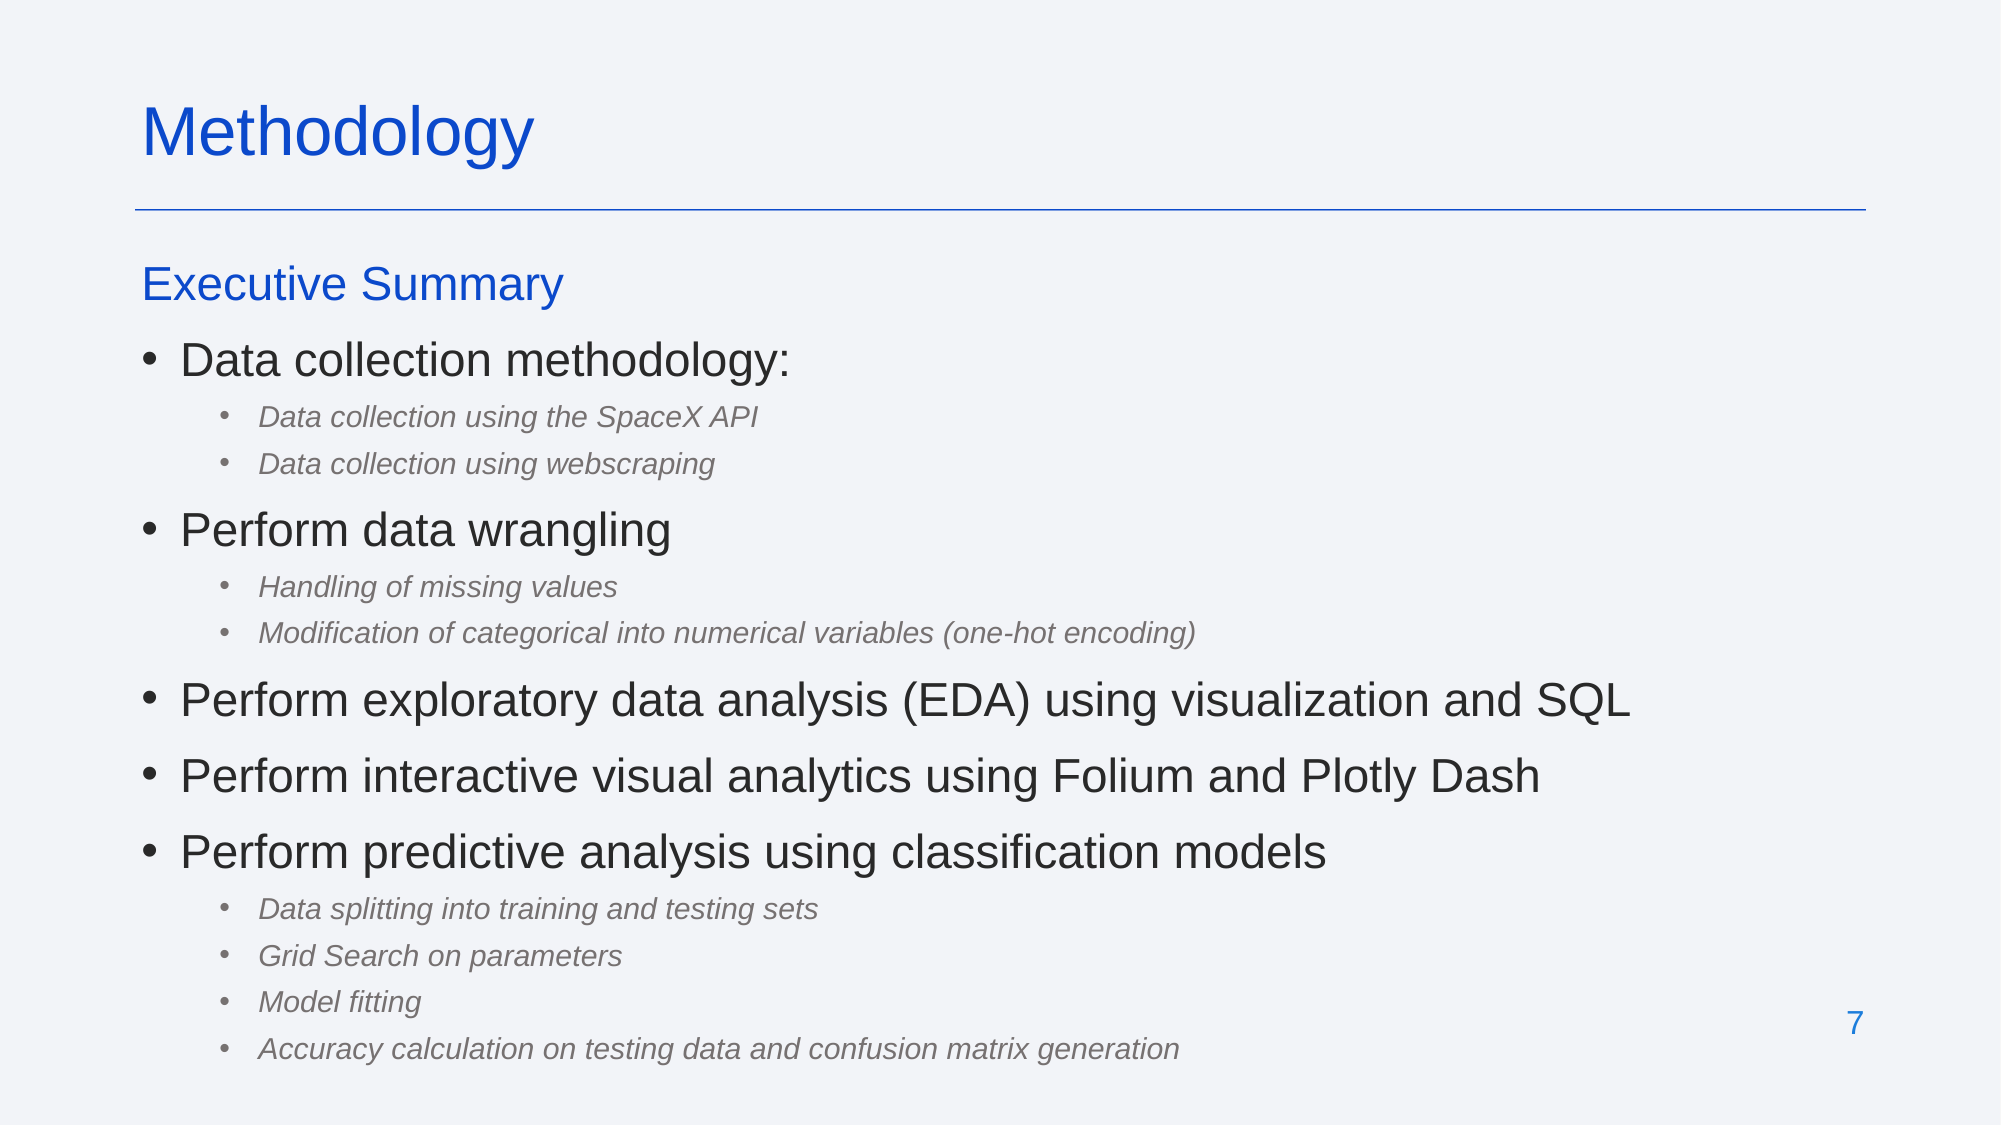

Methodology
Executive Summary
Data collection methodology:
Data collection using the SpaceX API
Data collection using webscraping
Perform data wrangling
Handling of missing values
Modification of categorical into numerical variables (one-hot encoding)
Perform exploratory data analysis (EDA) using visualization and SQL
Perform interactive visual analytics using Folium and Plotly Dash
Perform predictive analysis using classification models
Data splitting into training and testing sets
Grid Search on parameters
Model fitting
Accuracy calculation on testing data and confusion matrix generation

7